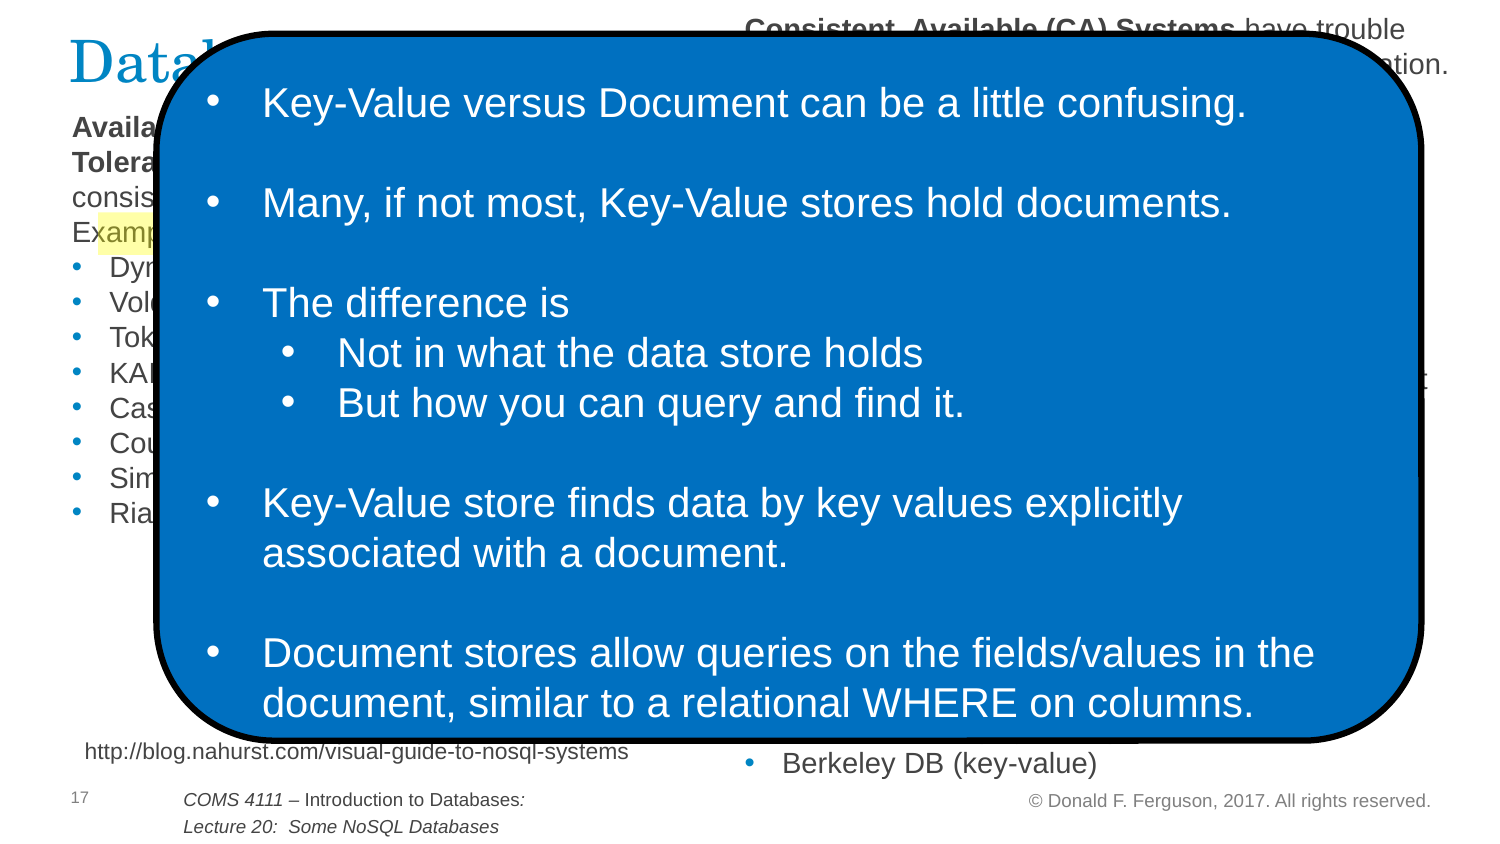

Consistent, Available (CA) Systems have trouble with partitions and typically deal with it with replication. Examples of CA systems include:
Traditional RDBMSs like Postgres, MySQL,  (relational)
Vertica (column-oriented)
Aster Data (relational)
Greenplum (relational)
Consistent, Partition-Tolerant (CP) Systems have trouble with availability while keeping data consistent across partitioned nodes. Examples of CP systems include:
BigTable (column-oriented/tabular)
Hypertable (column-oriented/tabular)
HBase (column-oriented/tabular)
MongoDB (document-oriented)
Terrastore (document-oriented)
Redis (key-value)
Scalaris (key-value)
MemcacheDB (key-value)
Berkeley DB (key-value)

# Database Models
Key-Value versus Document can be a little confusing.
Many, if not most, Key-Value stores hold documents.
The difference is
Not in what the data store holds
But how you can query and find it.
Key-Value store finds data by key values explicitly associated with a document.

Document stores allow queries on the fields/values in the document, similar to a relational WHERE on columns.
Available, Partition-Tolerant (AP) Systems achieve "eventual consistency" through replication and verification. Examples of AP systems include:
DynamoDB (key-value)
Voldemort (key-value)
Tokyo Cabinet (key-value)
KAI (key-value)
Cassandra (column-oriented/tabular)
CouchDB (document-oriented)
SimpleDB (document-oriented)
Riak (document-oriented)

http://blog.nahurst.com/visual-guide-to-nosql-systems